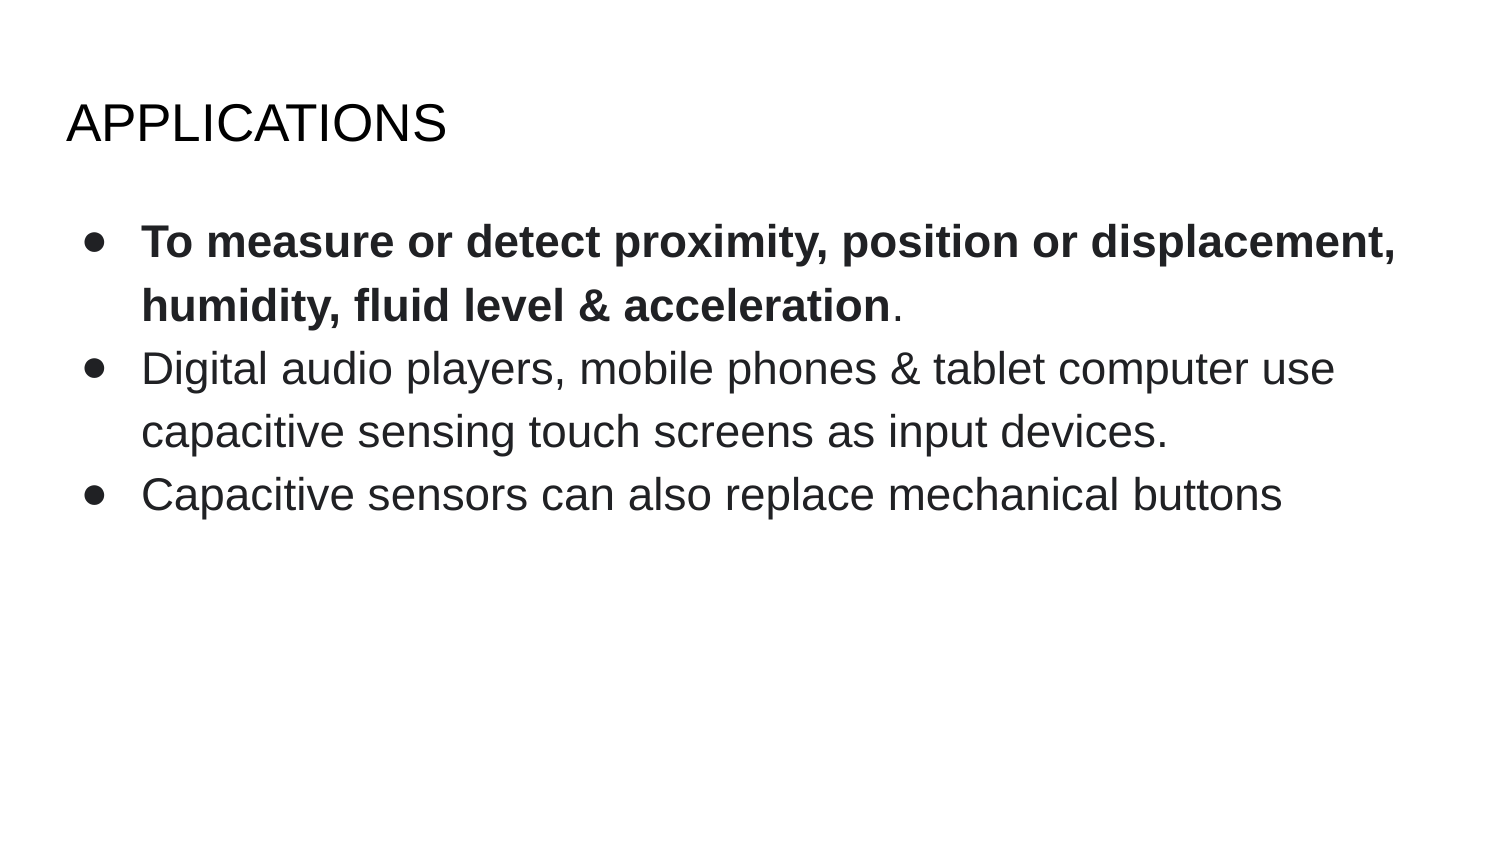

# APPLICATIONS
To measure or detect proximity, position or displacement, humidity, fluid level & acceleration.
Digital audio players, mobile phones & tablet computer use capacitive sensing touch screens as input devices.
Capacitive sensors can also replace mechanical buttons